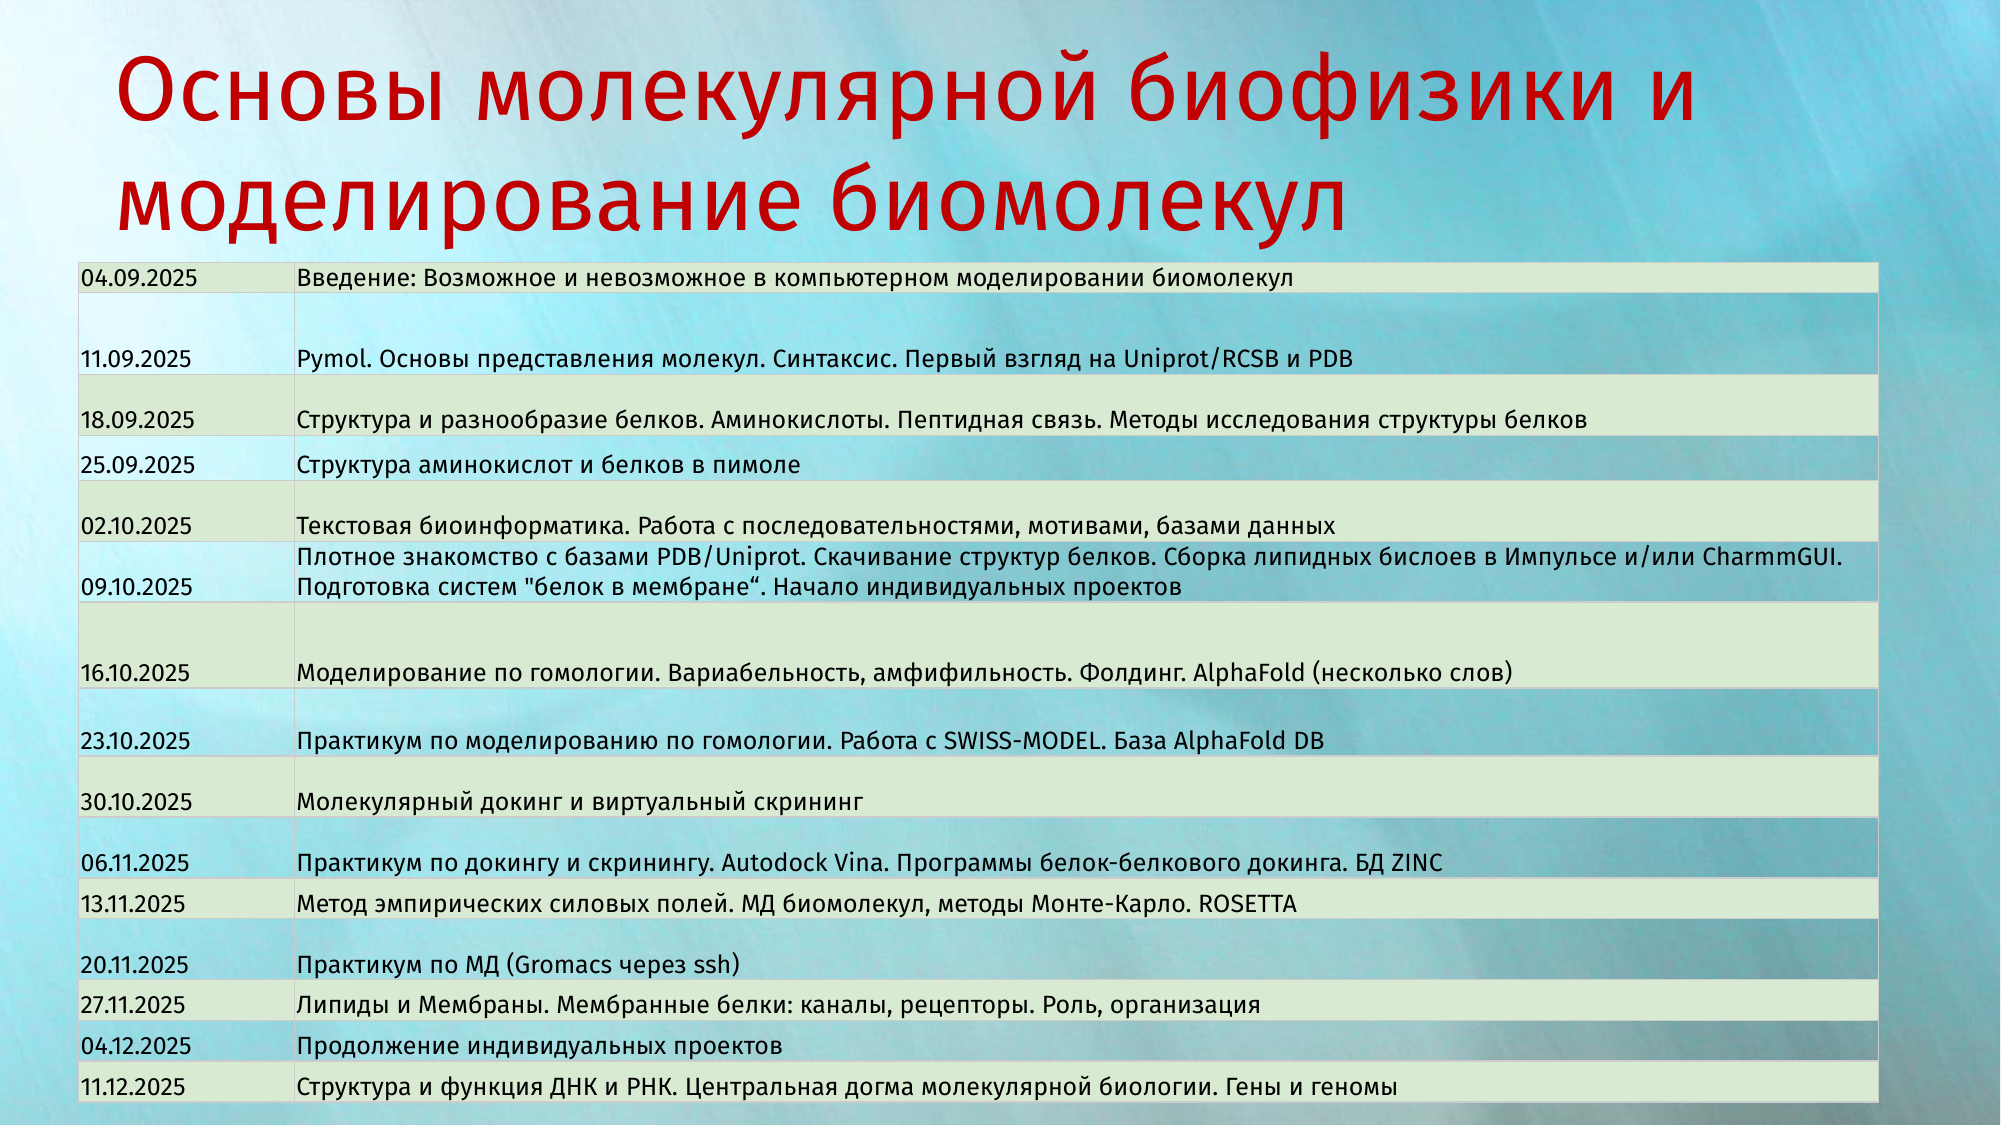

# Основы молекулярной биофизики и моделирование биомолекул
| 04.09.2025 | Введение: Возможное и невозможное в компьютерном моделировании биомолекул |
| --- | --- |
| 11.09.2025 | Pymol. Основы представления молекул. Синтаксис. Первый взгляд на Uniprot/RCSB и PDB |
| 18.09.2025 | Структура и разнообразие белков. Аминокислоты. Пептидная связь. Методы исследования структуры белков |
| 25.09.2025 | Структура аминокислот и белков в пимоле |
| 02.10.2025 | Текстовая биоинформатика. Работа с последовательностями, мотивами, базами данных |
| 09.10.2025 | Плотное знакомство с базами PDB/Uniprot. Скачивание структур белков. Сборка липидных бислоев в Импульсе и/или CharmmGUI. Подготовка систем "белок в мембране“. Начало индивидуальных проектов |
| 16.10.2025 | Моделирование по гомологии. Вариабельность, амфифильность. Фолдинг. AlphaFold (несколько слов) |
| 23.10.2025 | Практикум по моделированию по гомологии. Работа с SWISS-MODEL. База AlphaFold DB |
| 30.10.2025 | Молекулярный докинг и виртуальный скрининг |
| 06.11.2025 | Практикум по докингу и скринингу. Autodock Vina. Программы белок-белкового докинга. БД ZINC |
| 13.11.2025 | Метод эмпирических силовых полей. МД биомолекул, методы Монте-Карло. ROSETTA |
| 20.11.2025 | Практикум по МД (Gromacs через ssh) |
| 27.11.2025 | Липиды и Мембраны. Мембранные белки: каналы, рецепторы. Роль, организация |
| 04.12.2025 | Продолжение индивидуальных проектов |
| 11.12.2025 | Структура и функция ДНК и РНК. Центральная догма молекулярной биологии. Гены и геномы |